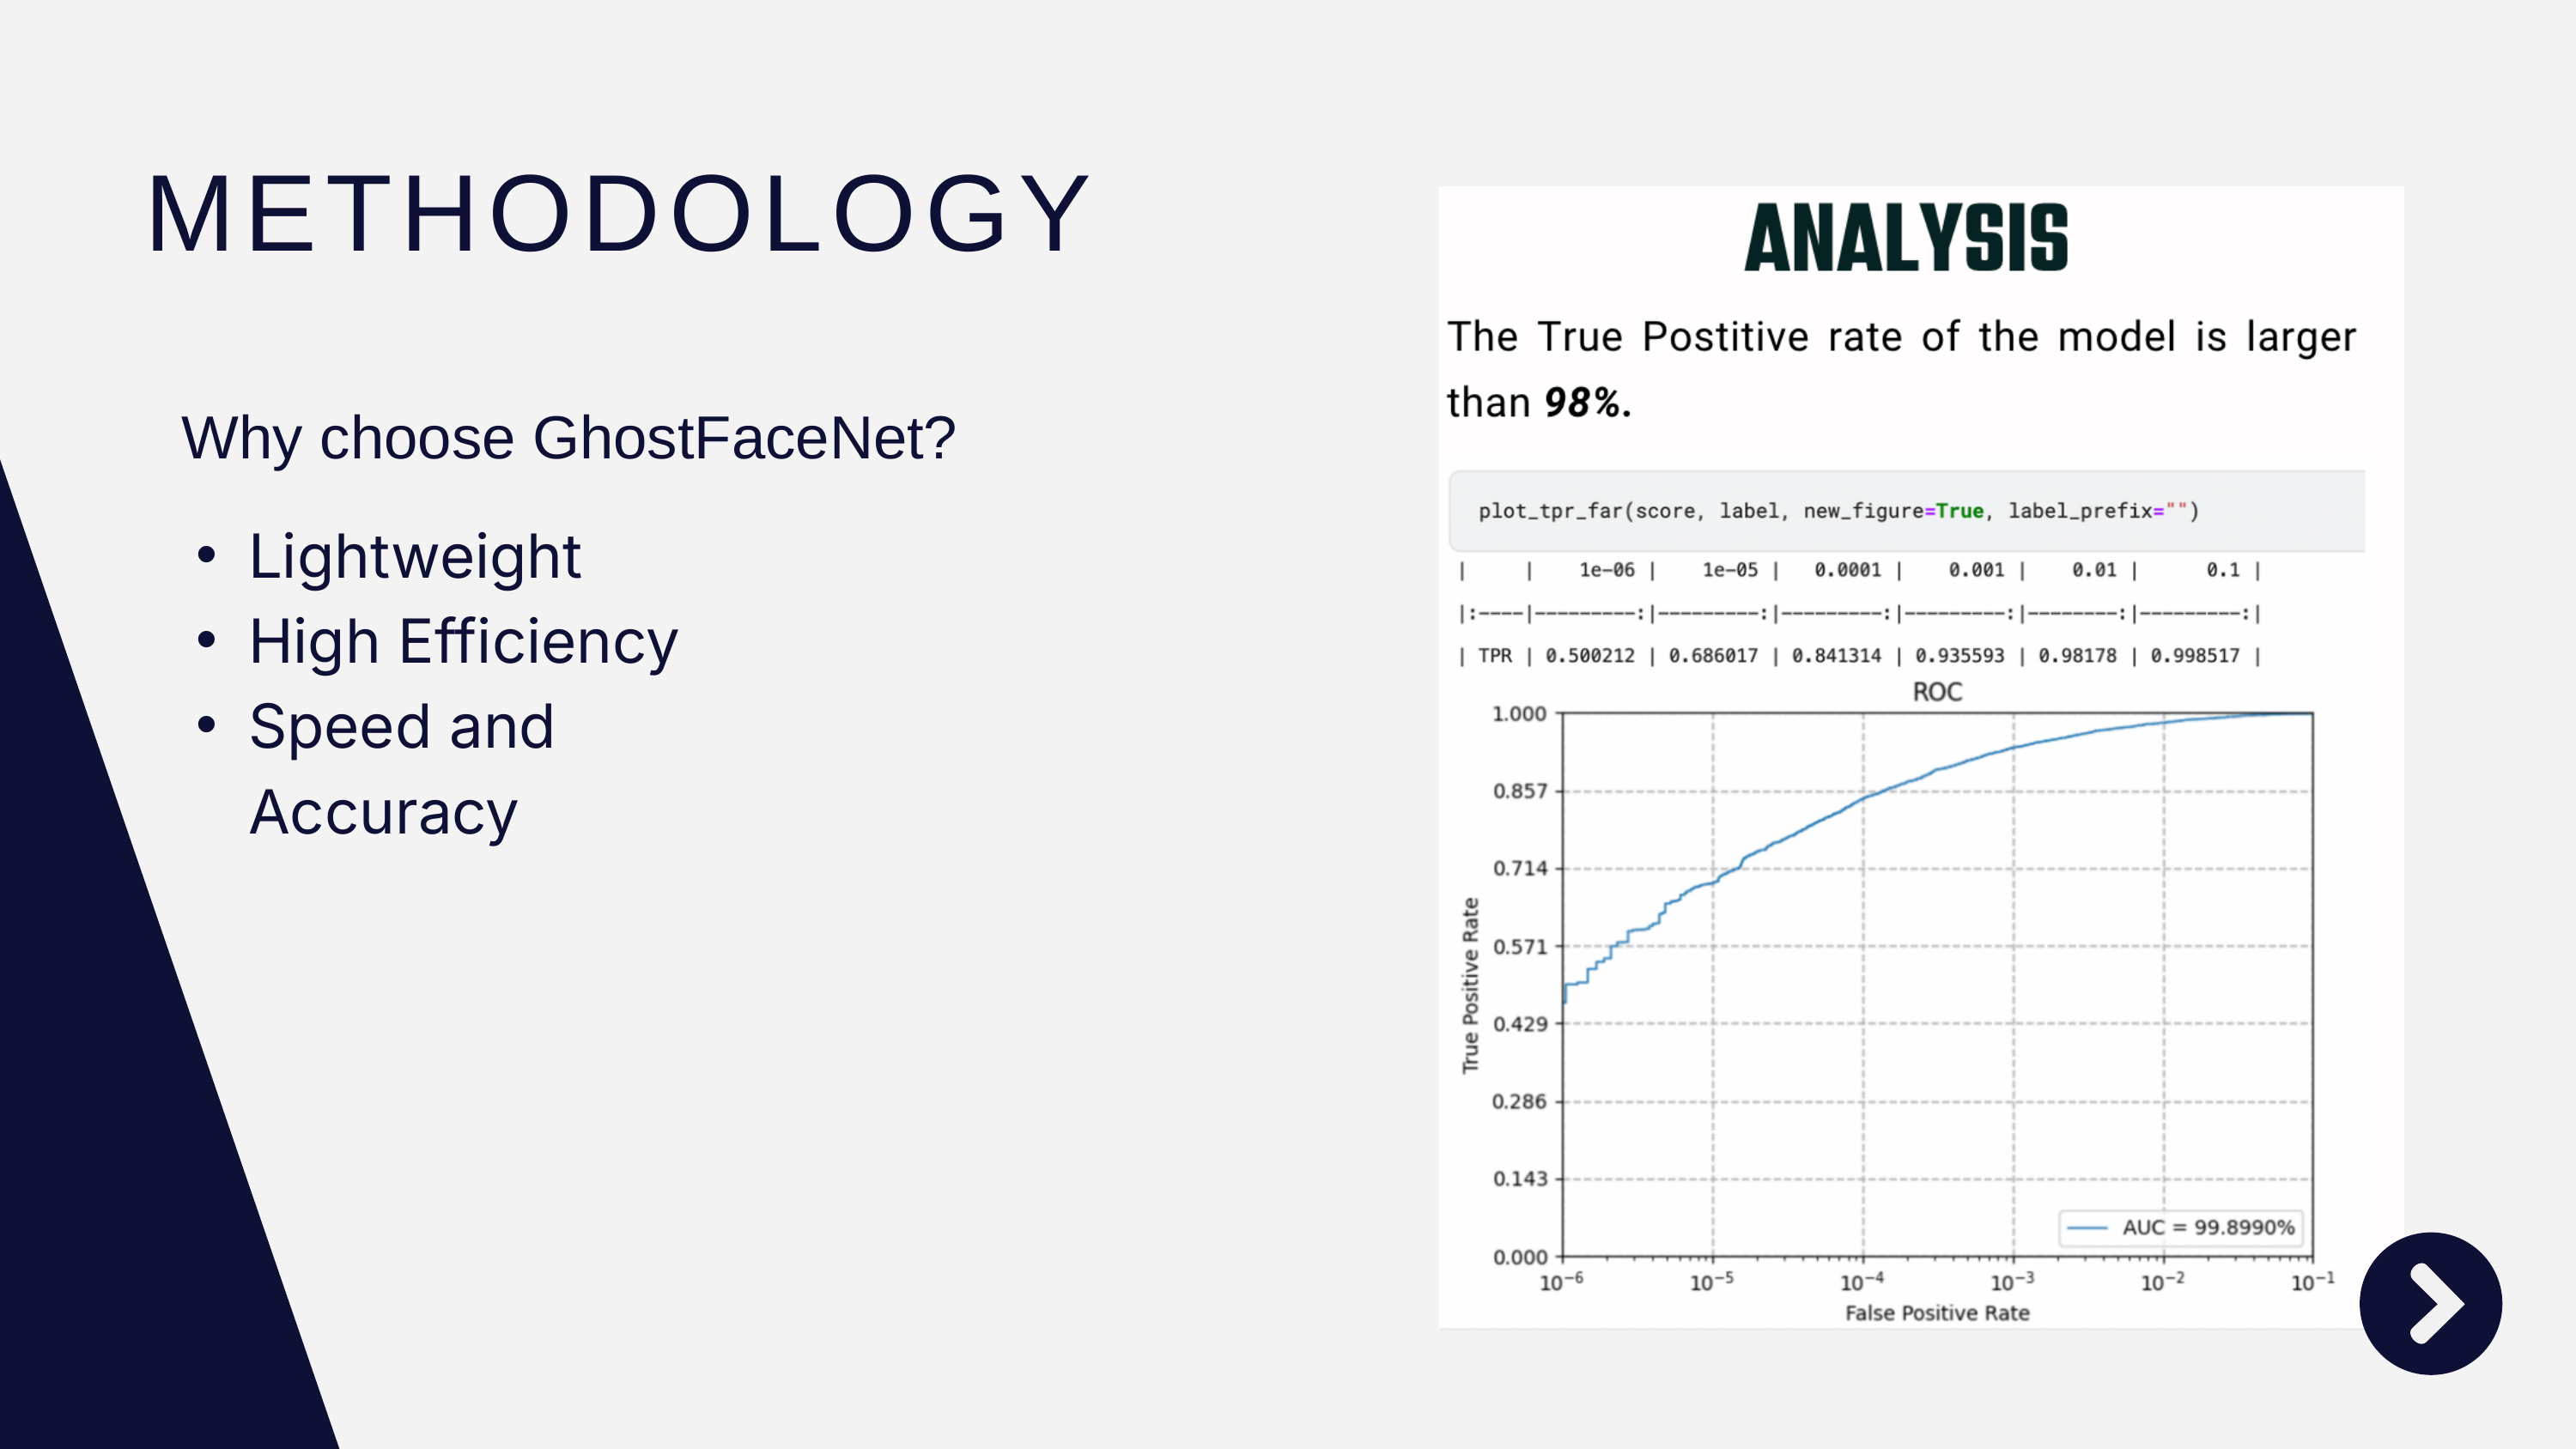

METHODOLOGY

Why choose GhostFaceNet?

Lightweight
High Efficiency
Speed and Accuracy